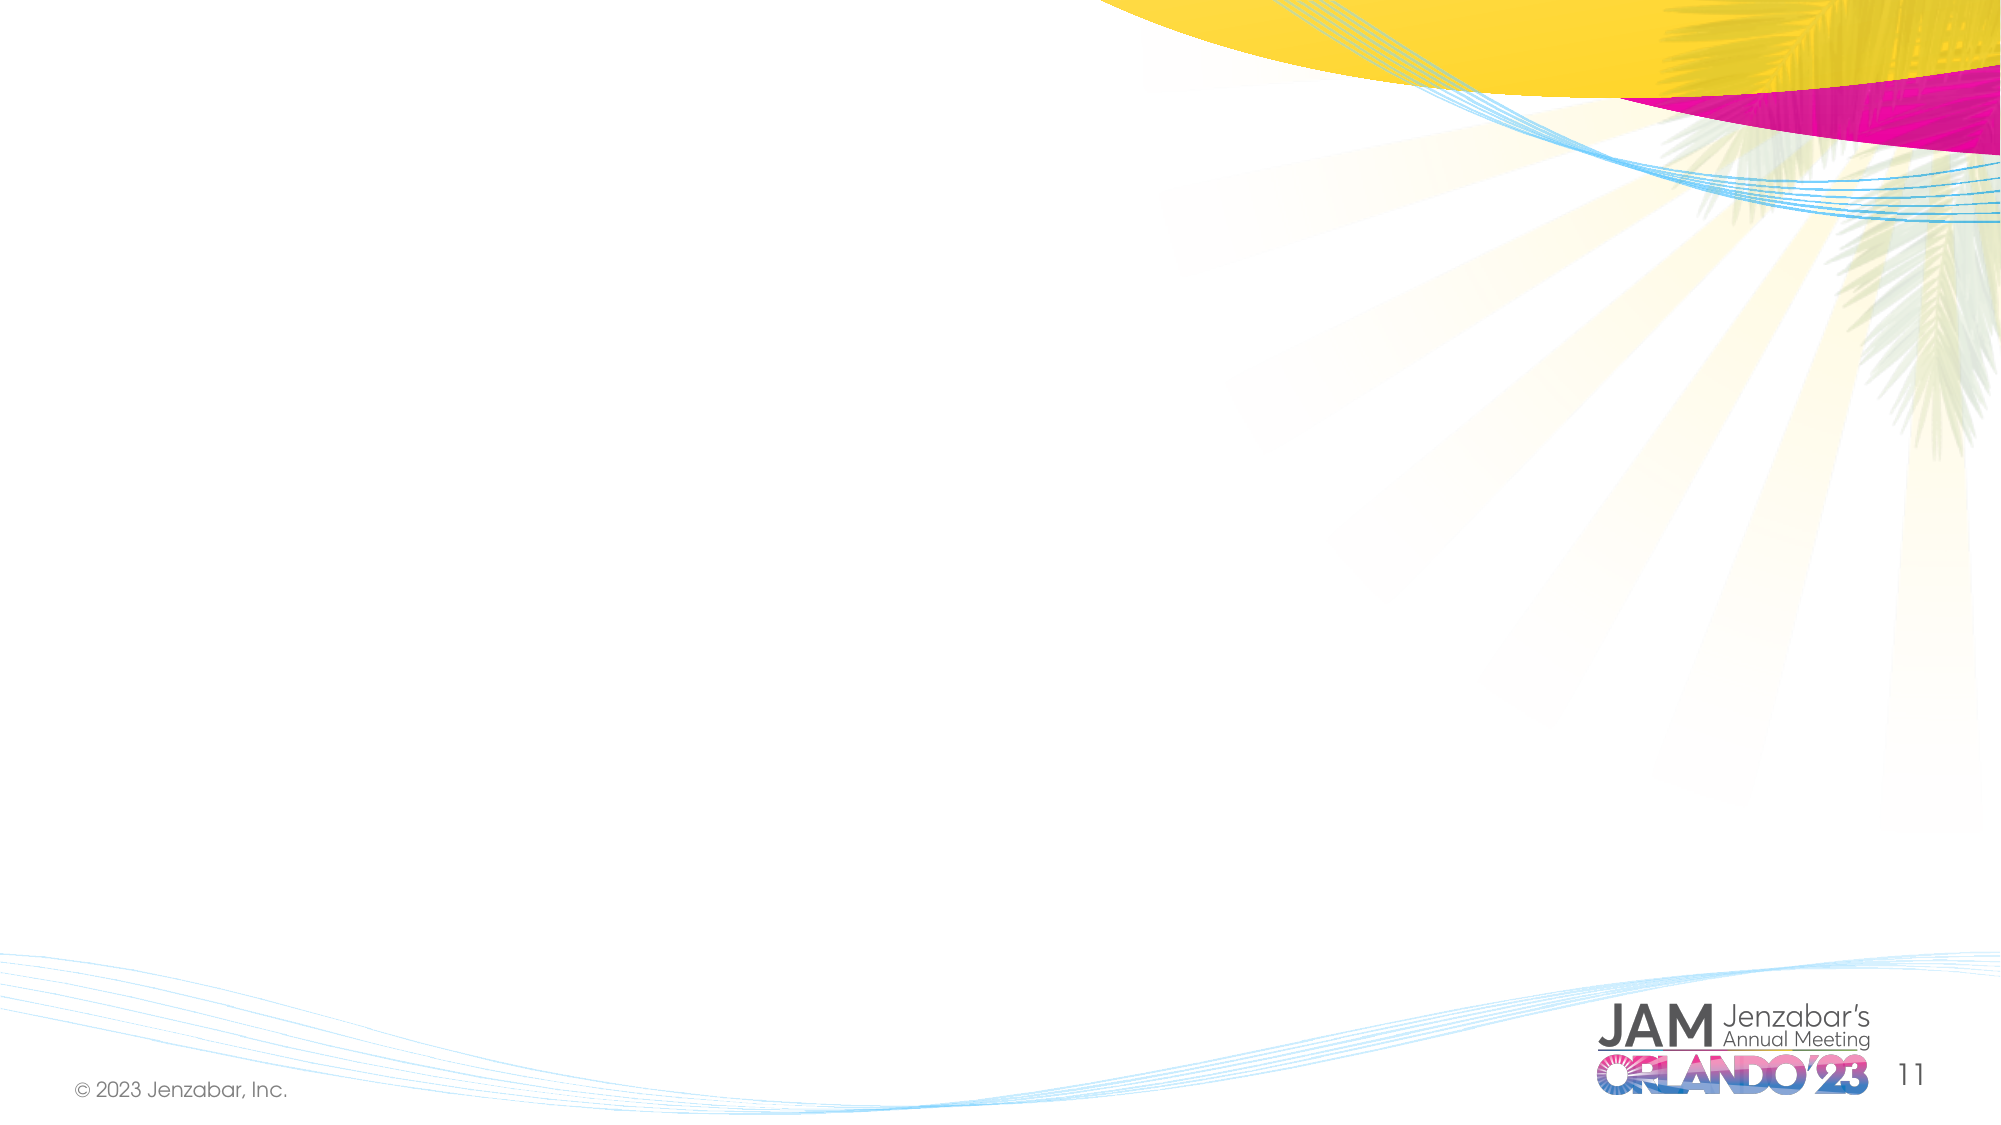

# Invoke-SqlQuery Summary
# Generic function for running SQL queries
#  -Scalar, -NonQuery, and -Reader: type of SQL query to perform (must specify one)
#  -QueryStr: the query to be executed - can be either text or a stored procedure
#  -SqlParams: hash table of parameters for paramertized queries, ex:
#     -- Note: QueryStr parameter place holders are not embedded in quotes
#     Run-SqlQuery -Server $srv -Database $db -SqlParams @{ p1 = 'N'; p2 = 'Beagle' } `
#      -QueryStr "select * from tbl where col1 = @p1 or col2 like '%'+ @p2 + '%';"
#    or
#     Run-SqlQuery ... -QueryStr "EXEC spMySP" -SqlParams @{ yr = '2023'; trm = 'SP' }
#  -CmdTimeOut: seconds before query times out (uses bultin default if you don't specify)
#  -Silent: suppresses console output of error messages
#  Multiple methods for connection or pass in an existing connection:
#   Exisiting connection:
#     -SqlConn $connection  (SqlConnection)
#   OR
#     -ConnectionString
#   OR
#     -SqlServer: name of SQL server to run the query on
#     -Database: name of Database to run the query against
#     -SqlCreds: optional credentials (defaults to logged in user if not supplied)